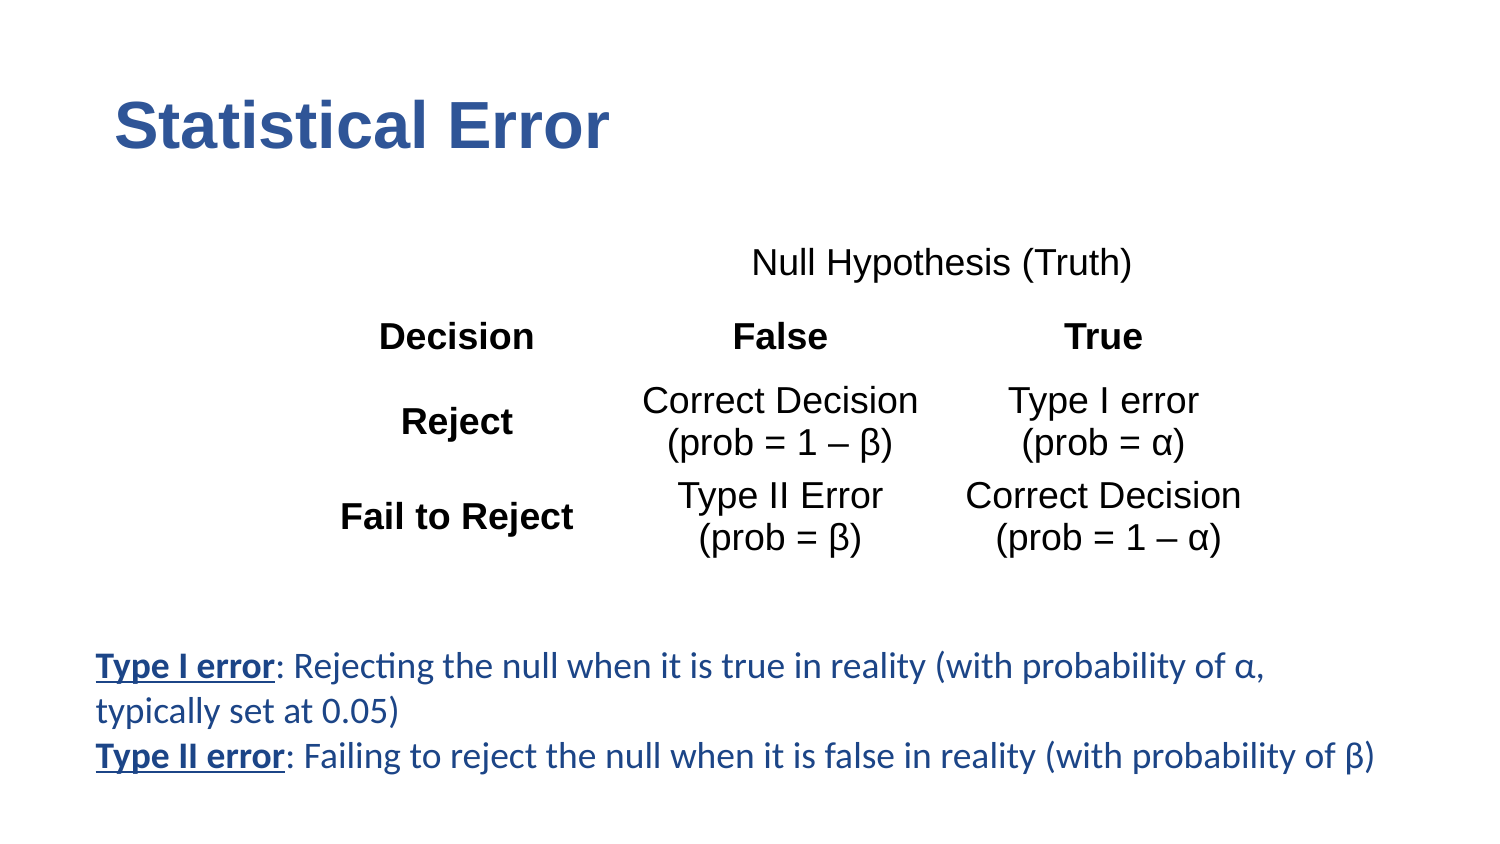

# Statistical Error
|  | Null Hypothesis (Truth) |  |
| --- | --- | --- |
| Decision | False | True |
| Reject | Correct Decision (prob = 1 – β) | Type I error (prob = α) |
| Fail to Reject | Type II Error (prob = β) | Correct Decision (prob = 1 – α) |
Type I error: Rejecting the null when it is true in reality (with probability of α, typically set at 0.05)
Type II error: Failing to reject the null when it is false in reality (with probability of β)